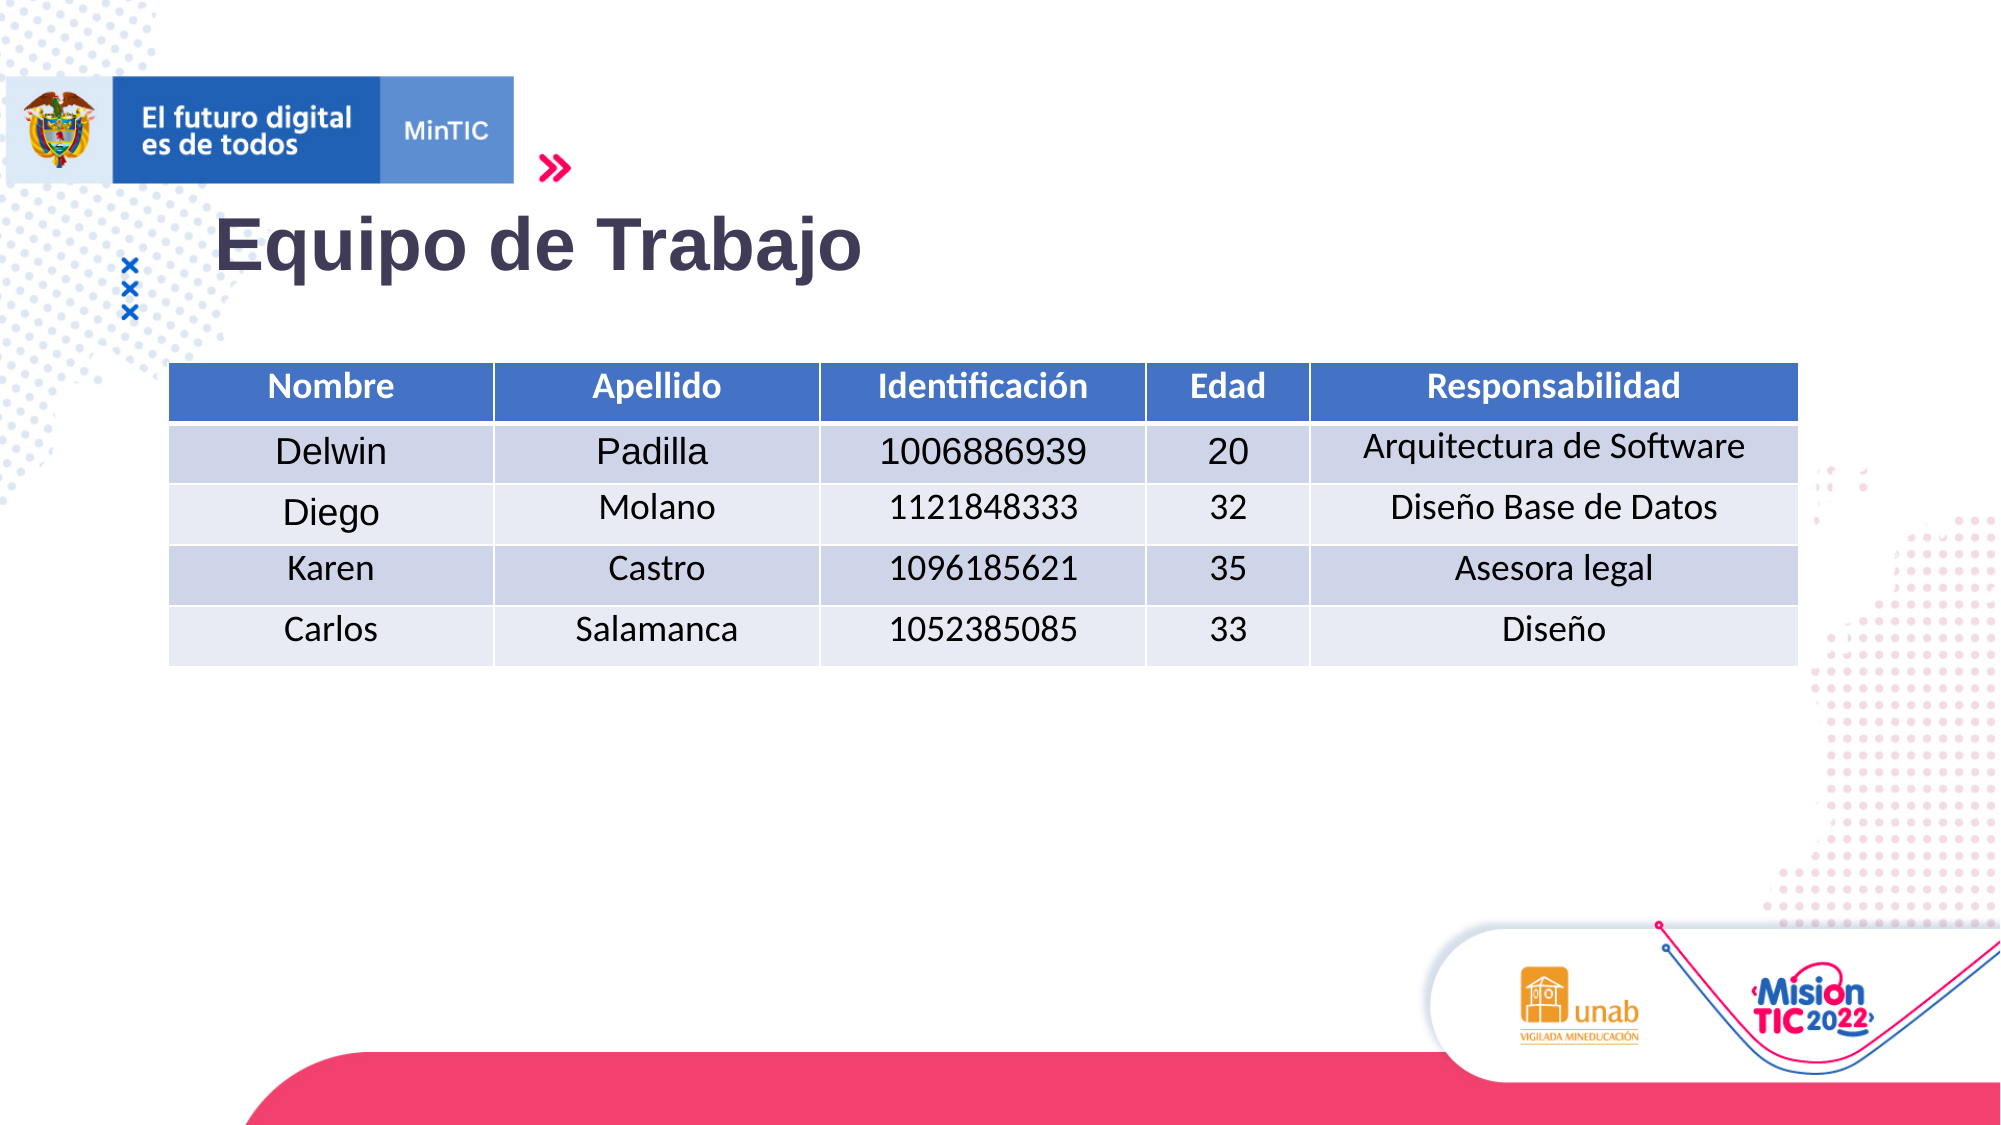

Equipo de Trabajo
| Nombre | Apellido | Identificación | Edad | Responsabilidad |
| --- | --- | --- | --- | --- |
| Delwin | Padilla | 1006886939 | 20 | Arquitectura de Software |
| Diego | Molano | 1121848333 | 32 | Diseño Base de Datos |
| Karen | Castro | 1096185621 | 35 | Asesora legal |
| Carlos | Salamanca | 1052385085 | 33 | Diseño |